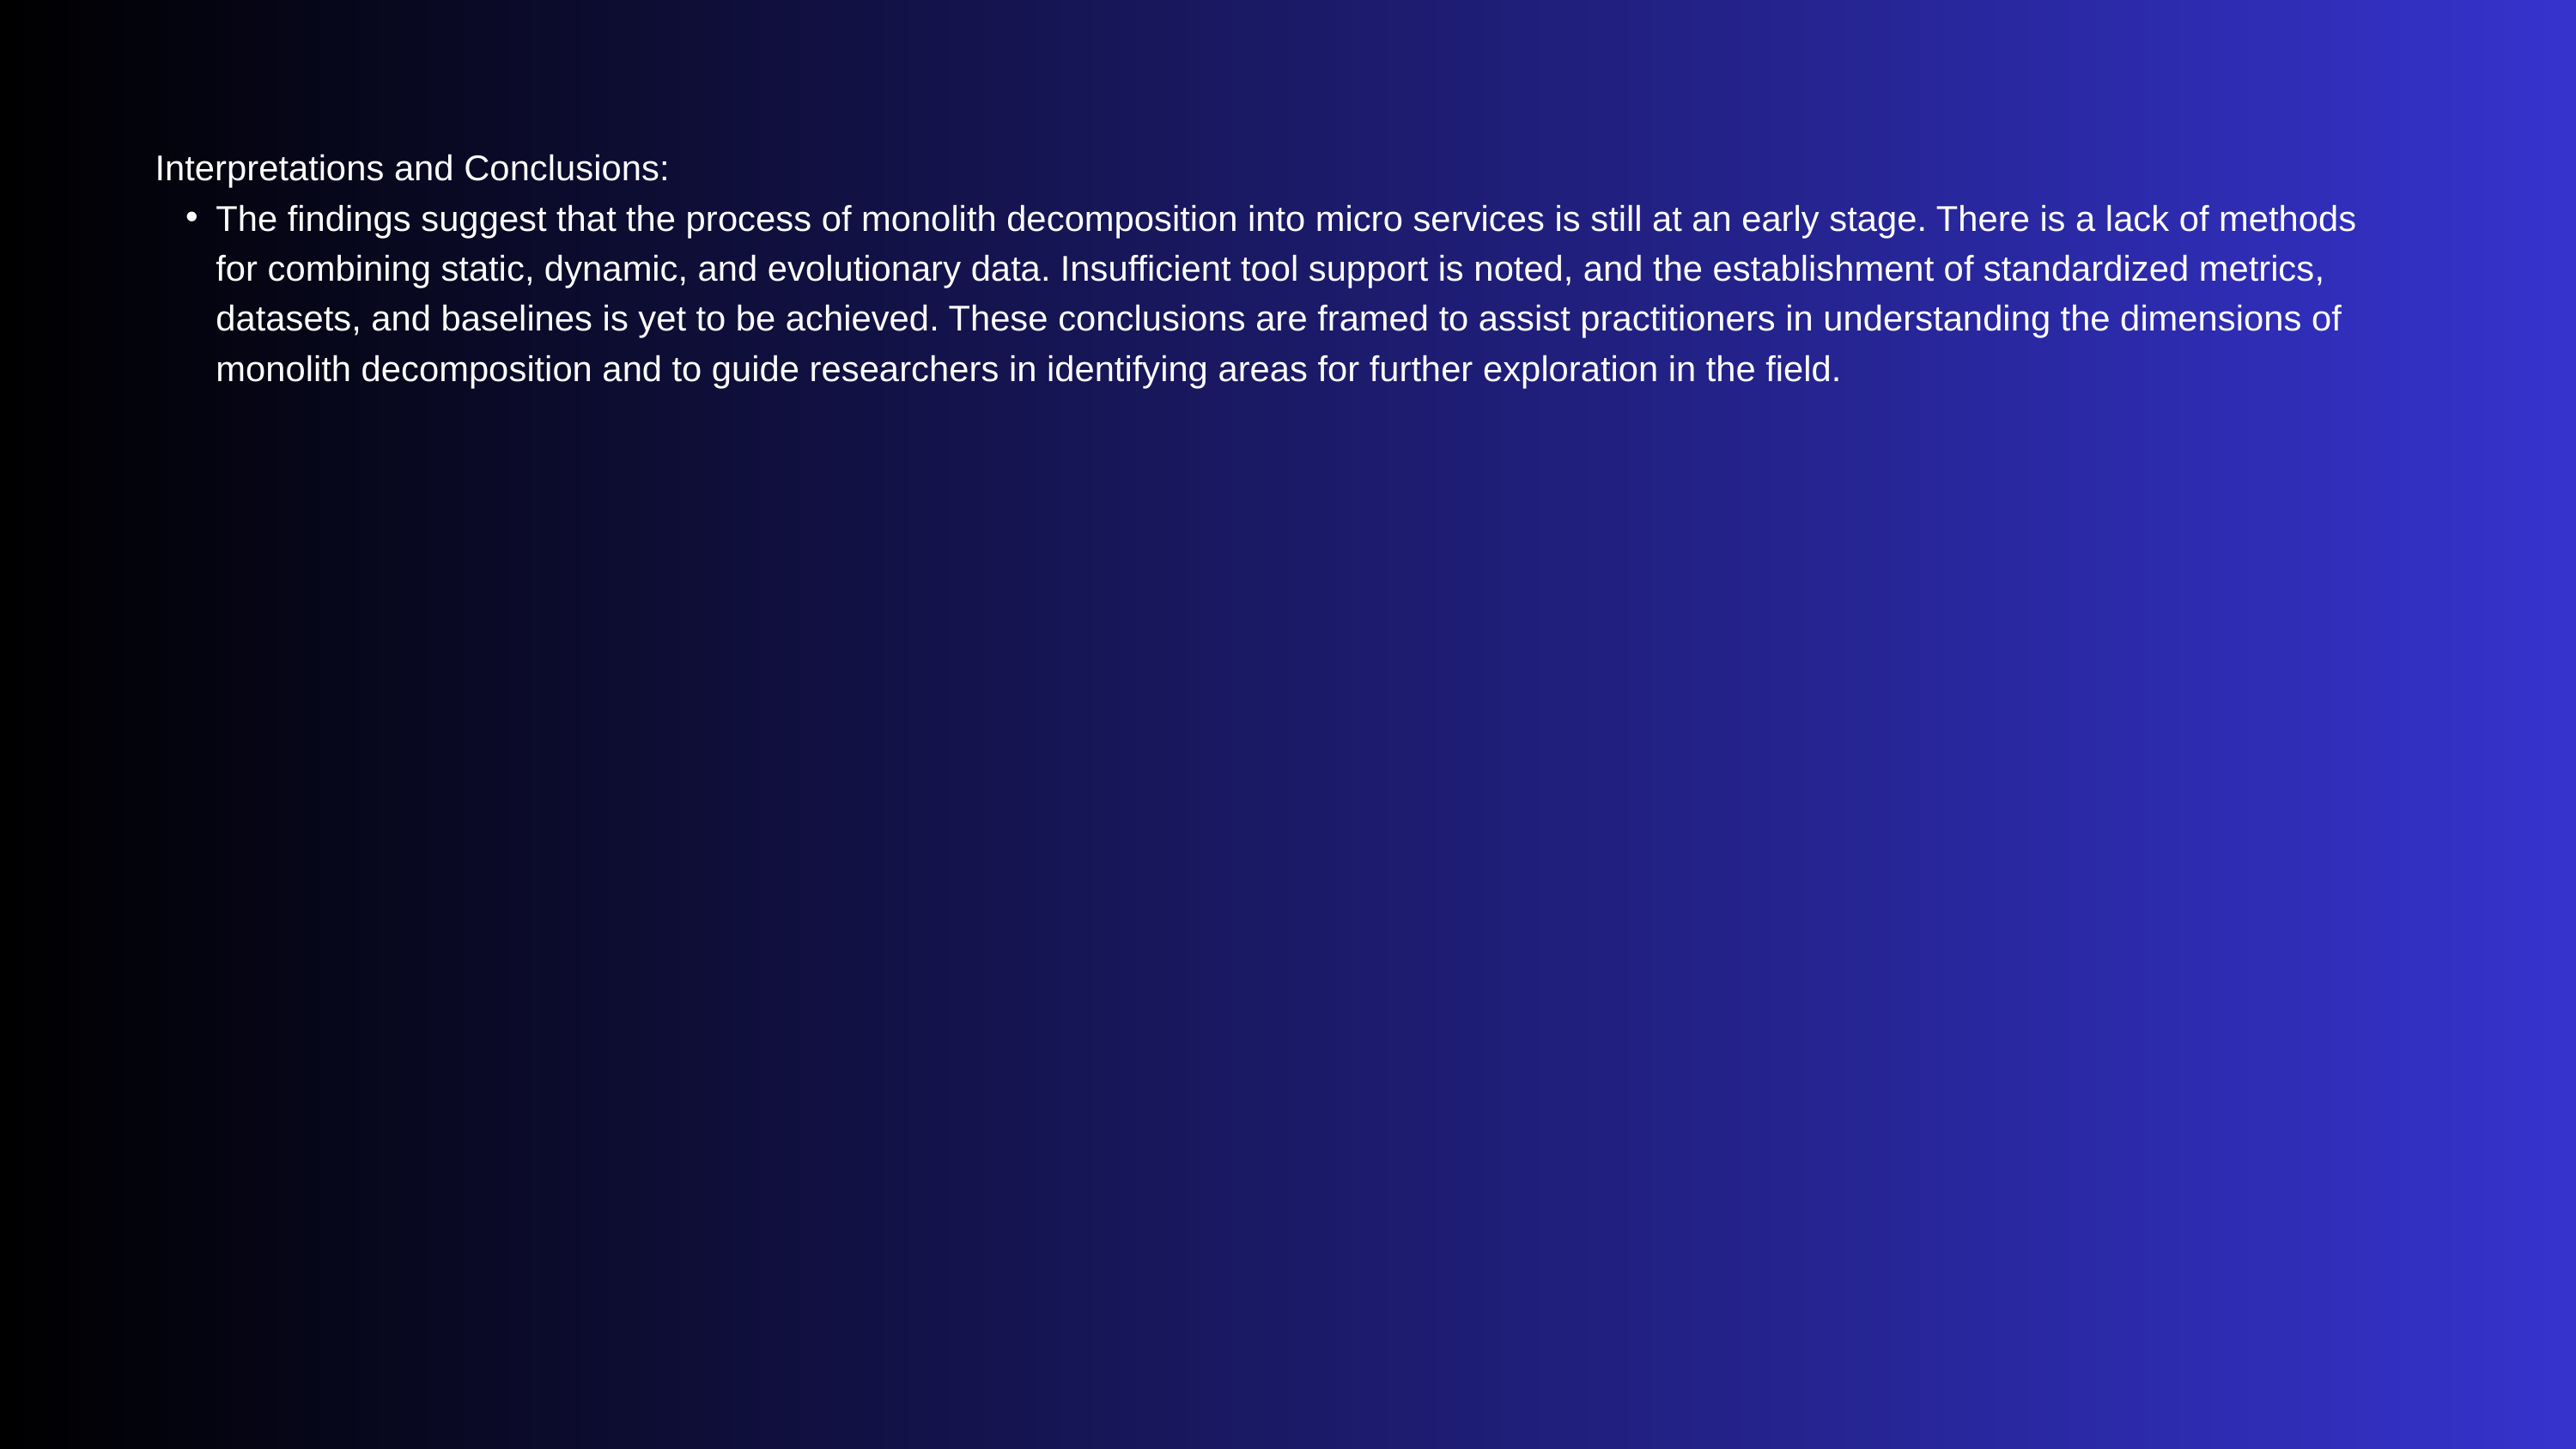

Interpretations and Conclusions:
The findings suggest that the process of monolith decomposition into micro services is still at an early stage. There is a lack of methods for combining static, dynamic, and evolutionary data. Insufficient tool support is noted, and the establishment of standardized metrics, datasets, and baselines is yet to be achieved. These conclusions are framed to assist practitioners in understanding the dimensions of monolith decomposition and to guide researchers in identifying areas for further exploration in the field.